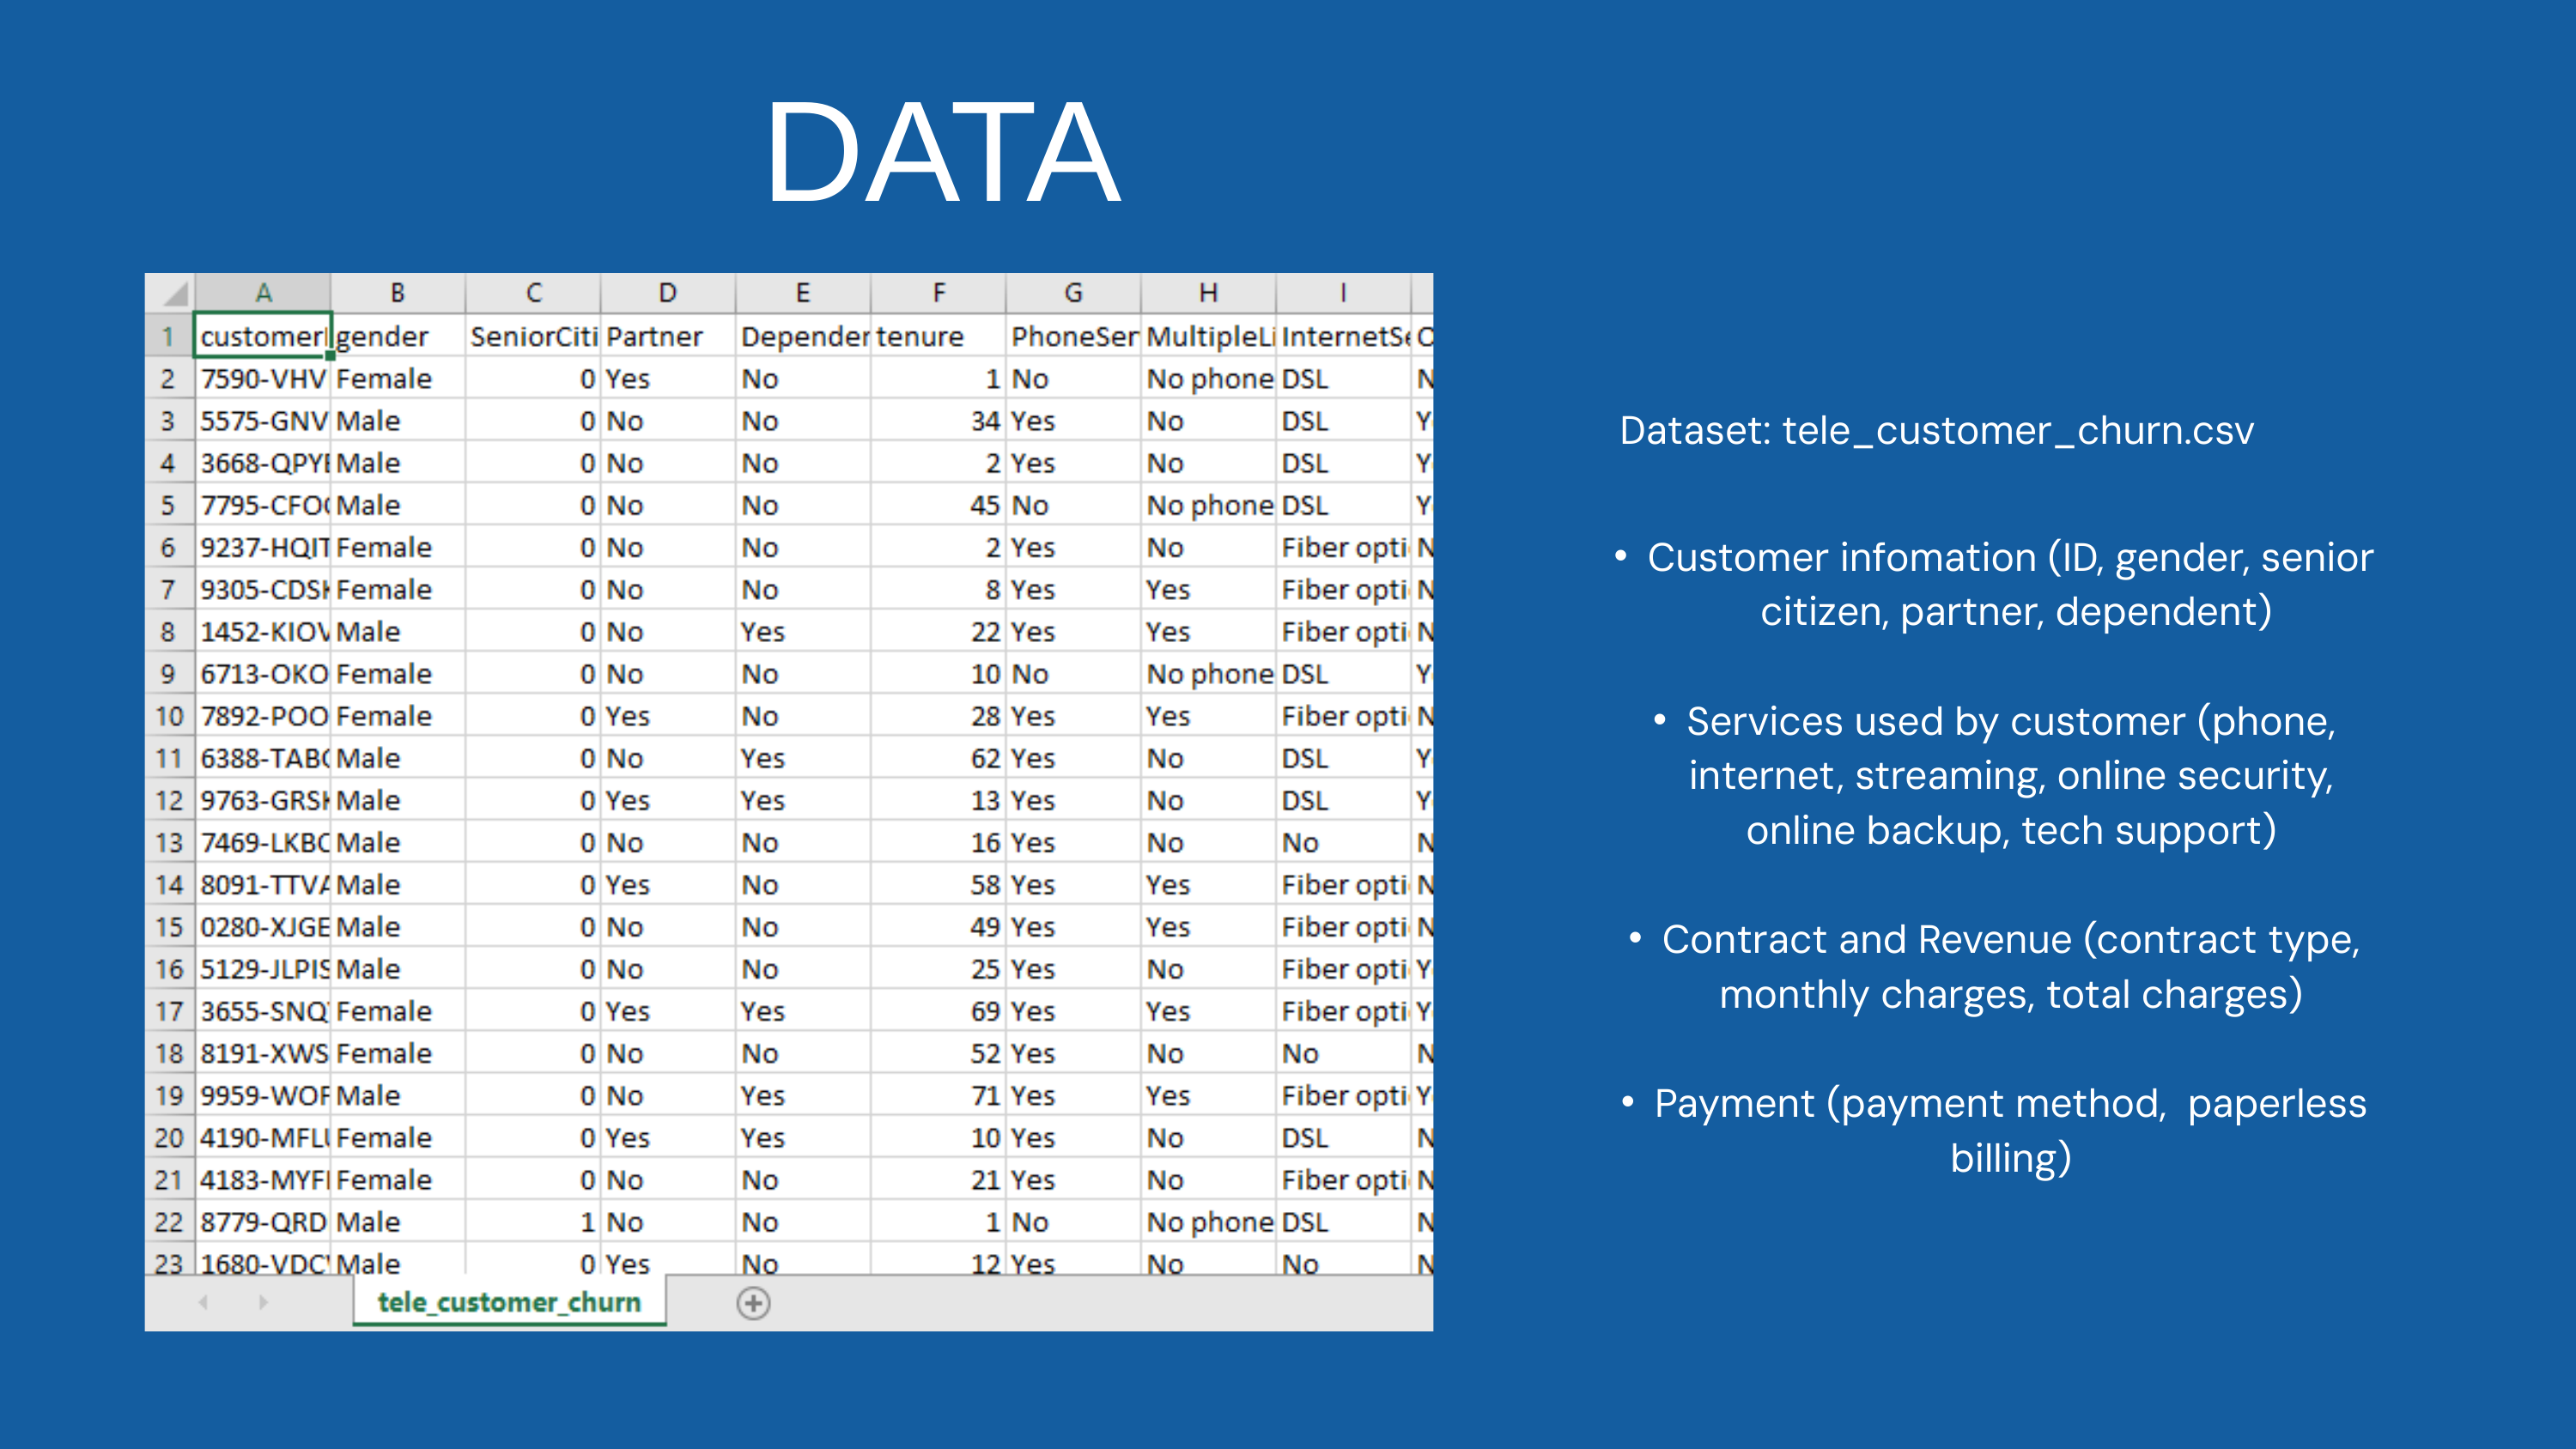

DATA

Dataset: tele_customer_churn.csv
Customer infomation (ID, gender, senior  citizen, partner, dependent)

Services used by customer (phone, internet, streaming, online security, online backup, tech support)

Contract and Revenue (contract type, monthly charges, total charges)

Payment (payment method,  paperless billing)